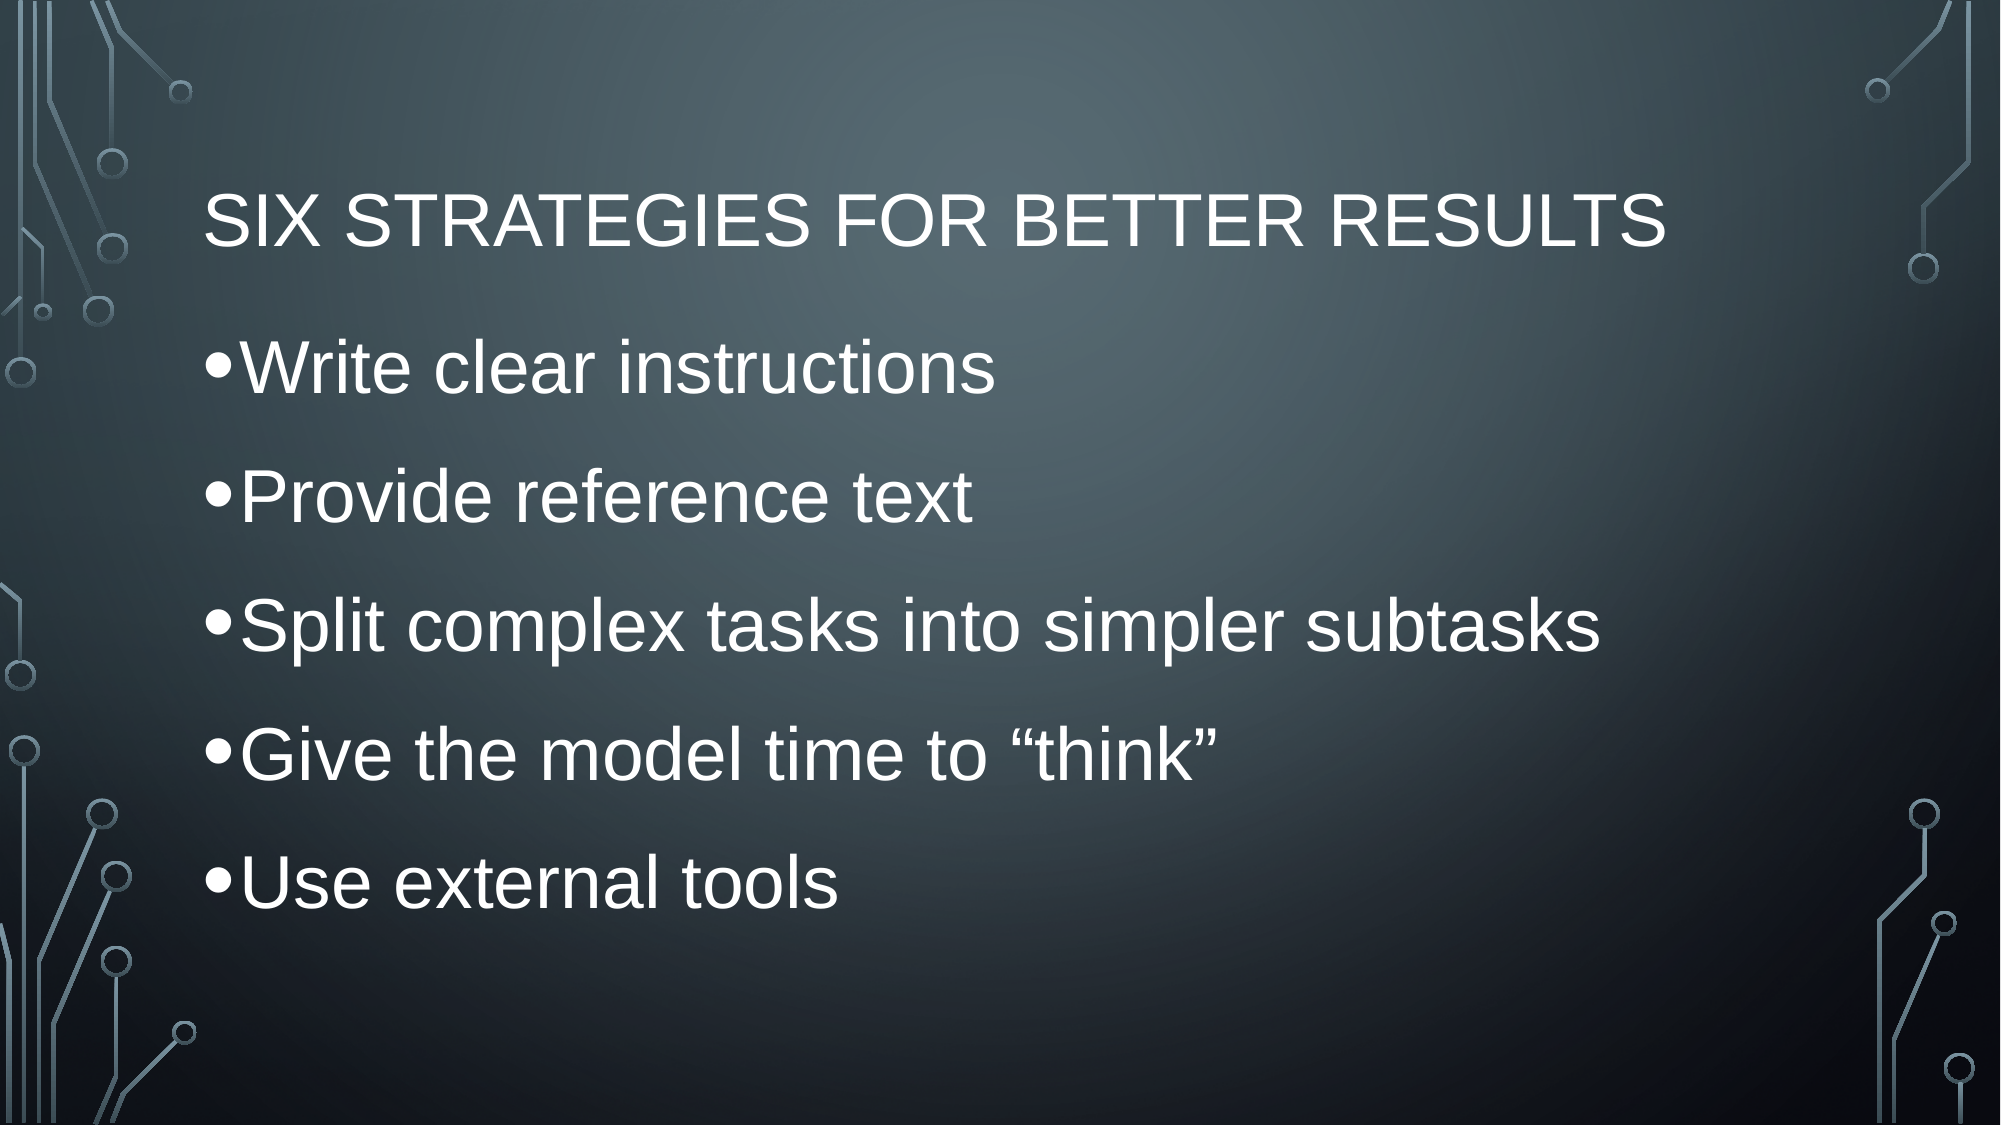

# Six Strategies for Better Results
Write clear instructions
Provide reference text
Split complex tasks into simpler subtasks
Give the model time to “think”
Use external tools